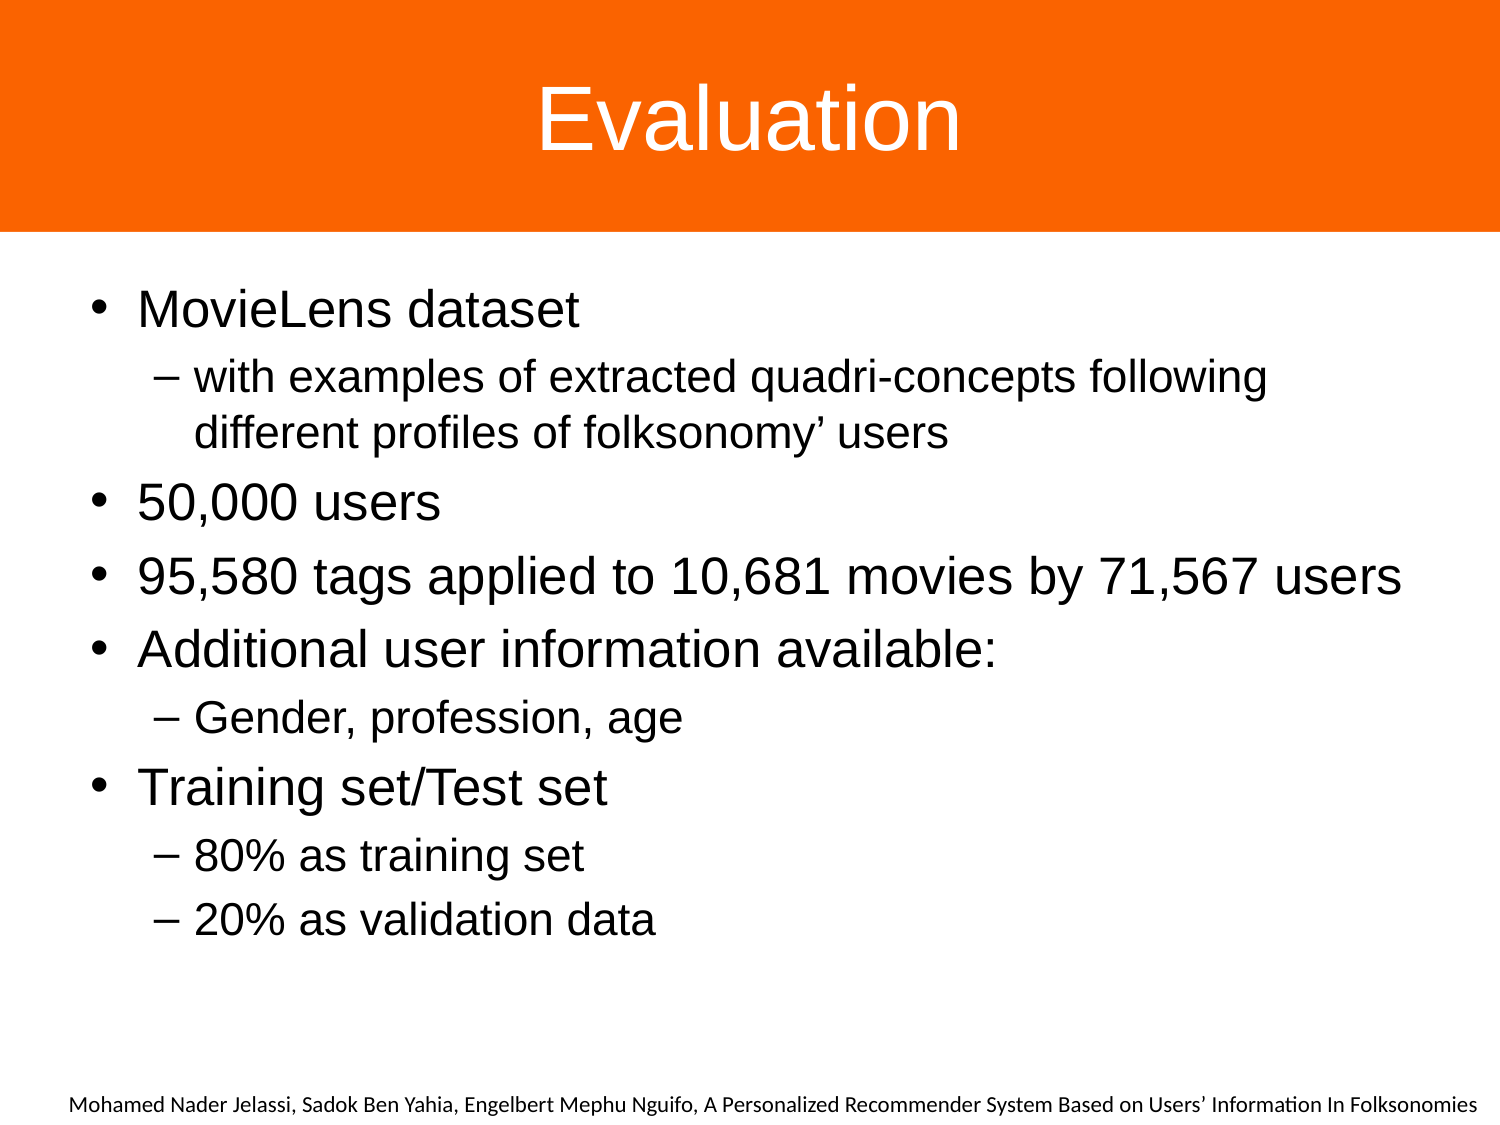

# Evaluation
MovieLens dataset
with examples of extracted quadri-concepts following different profiles of folksonomy’ users
50,000 users
95,580 tags applied to 10,681 movies by 71,567 users
Additional user information available:
Gender, profession, age
Training set/Test set
80% as training set
20% as validation data

Mohamed Nader Jelassi, Sadok Ben Yahia, Engelbert Mephu Nguifo, A Personalized Recommender System Based on Users’ Information In Folksonomies